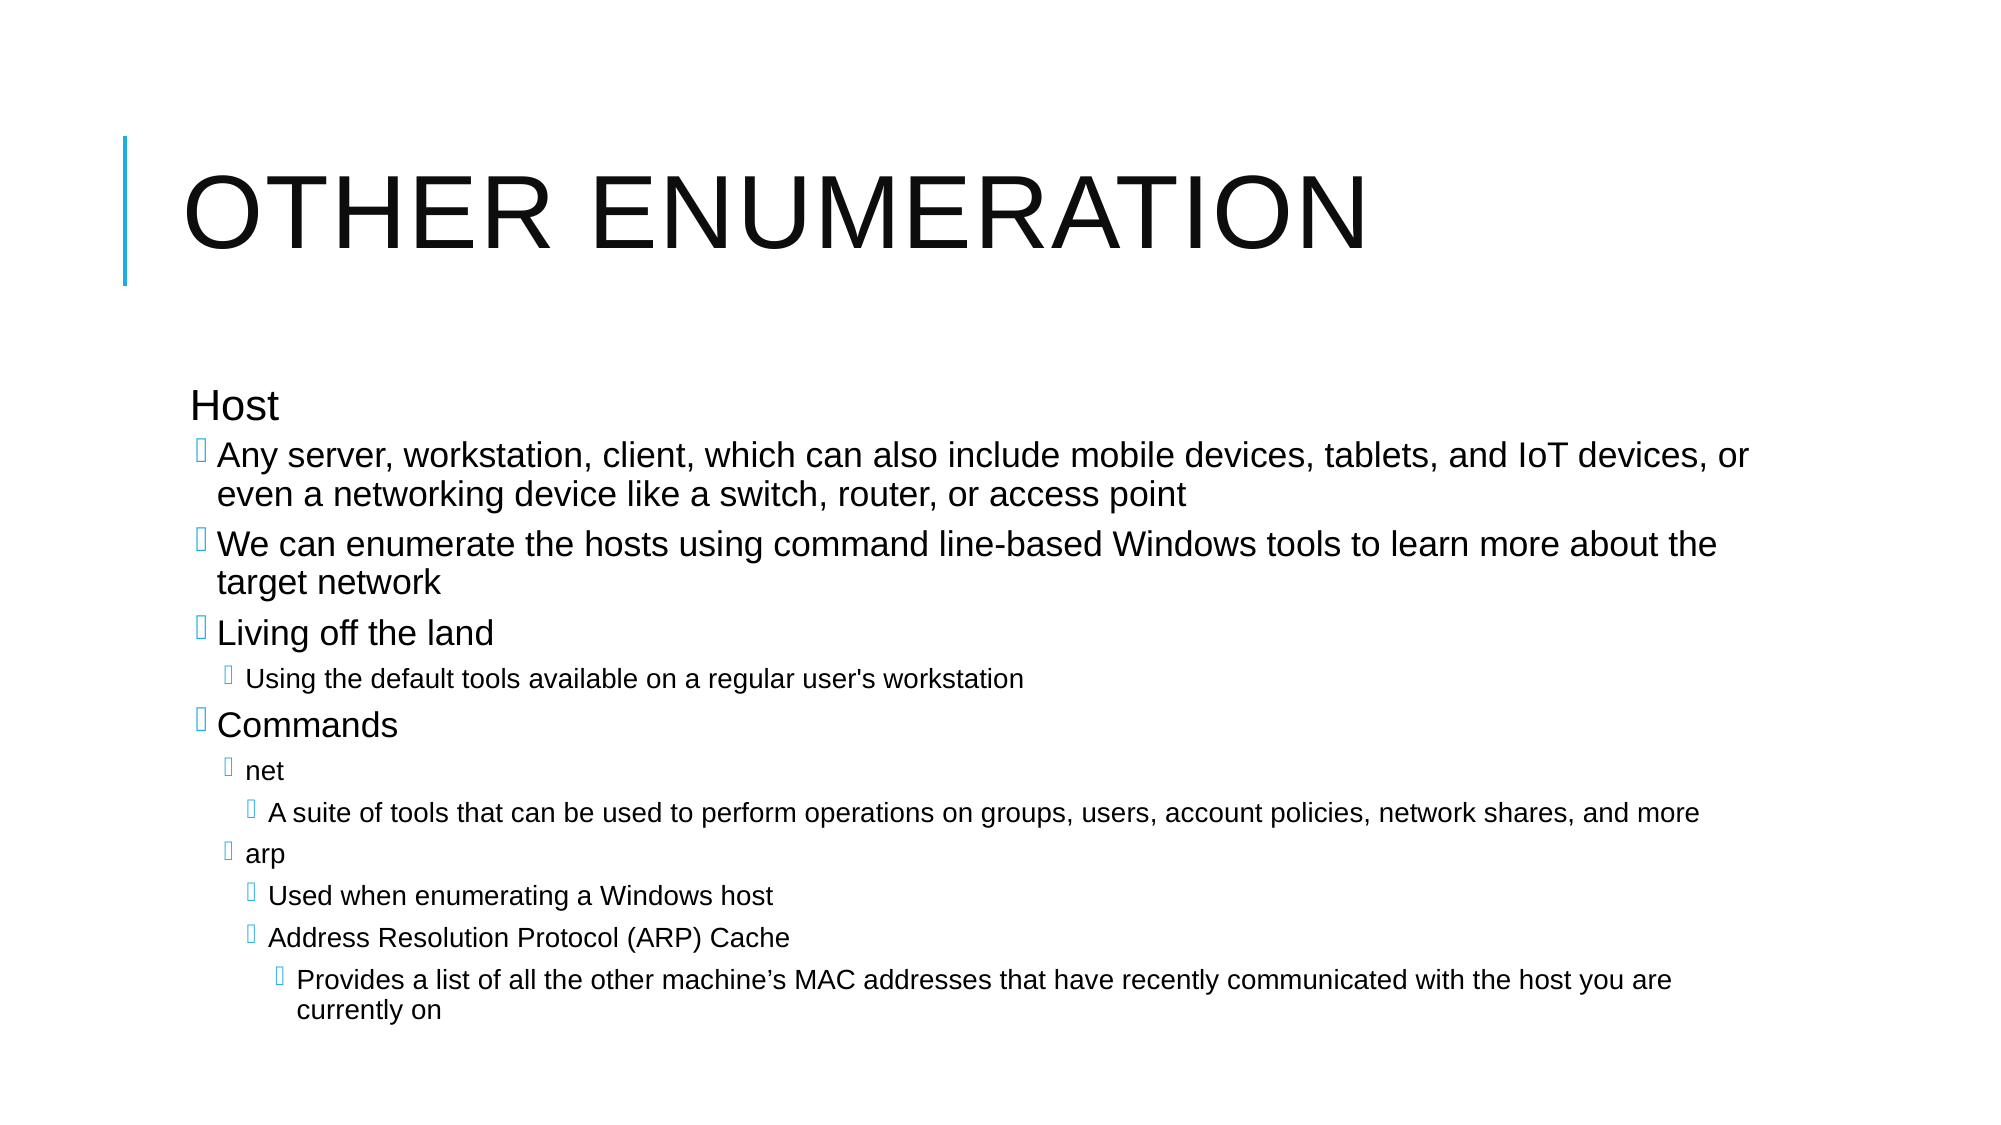

# Other Enumeration
Host
Any server, workstation, client, which can also include mobile devices, tablets, and IoT devices, or even a networking device like a switch, router, or access point
We can enumerate the hosts using command line-based Windows tools to learn more about the target network
Living off the land
Using the default tools available on a regular user's workstation
Commands
net
A suite of tools that can be used to perform operations on groups, users, account policies, network shares, and more
arp
Used when enumerating a Windows host
Address Resolution Protocol (ARP) Cache
Provides a list of all the other machine’s MAC addresses that have recently communicated with the host you are currently on